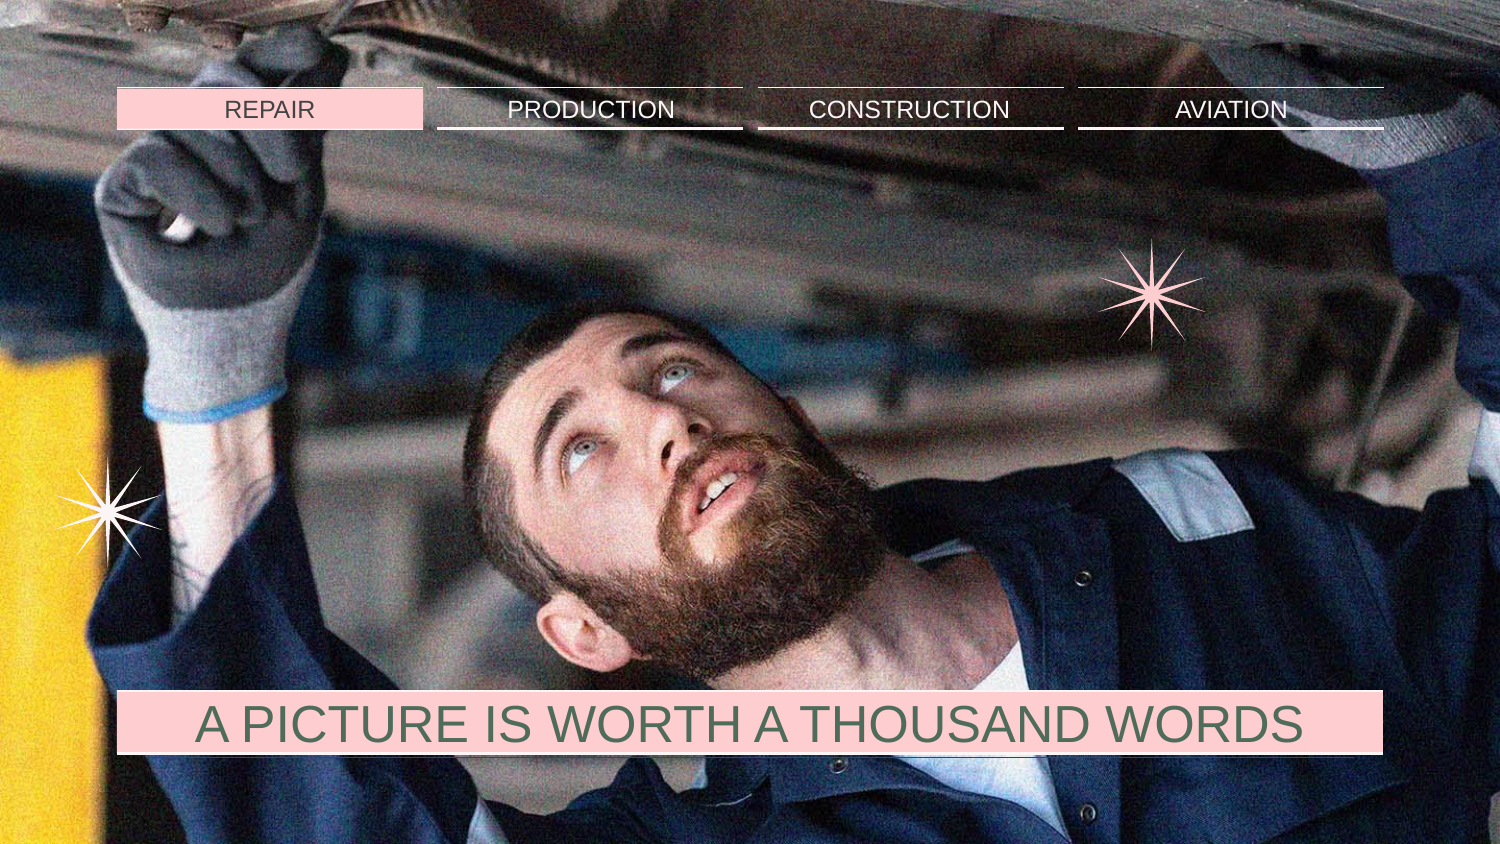

REPAIR
PRODUCTION
CONSTRUCTION
AVIATION

# A PICTURE IS WORTH A THOUSAND WORDS